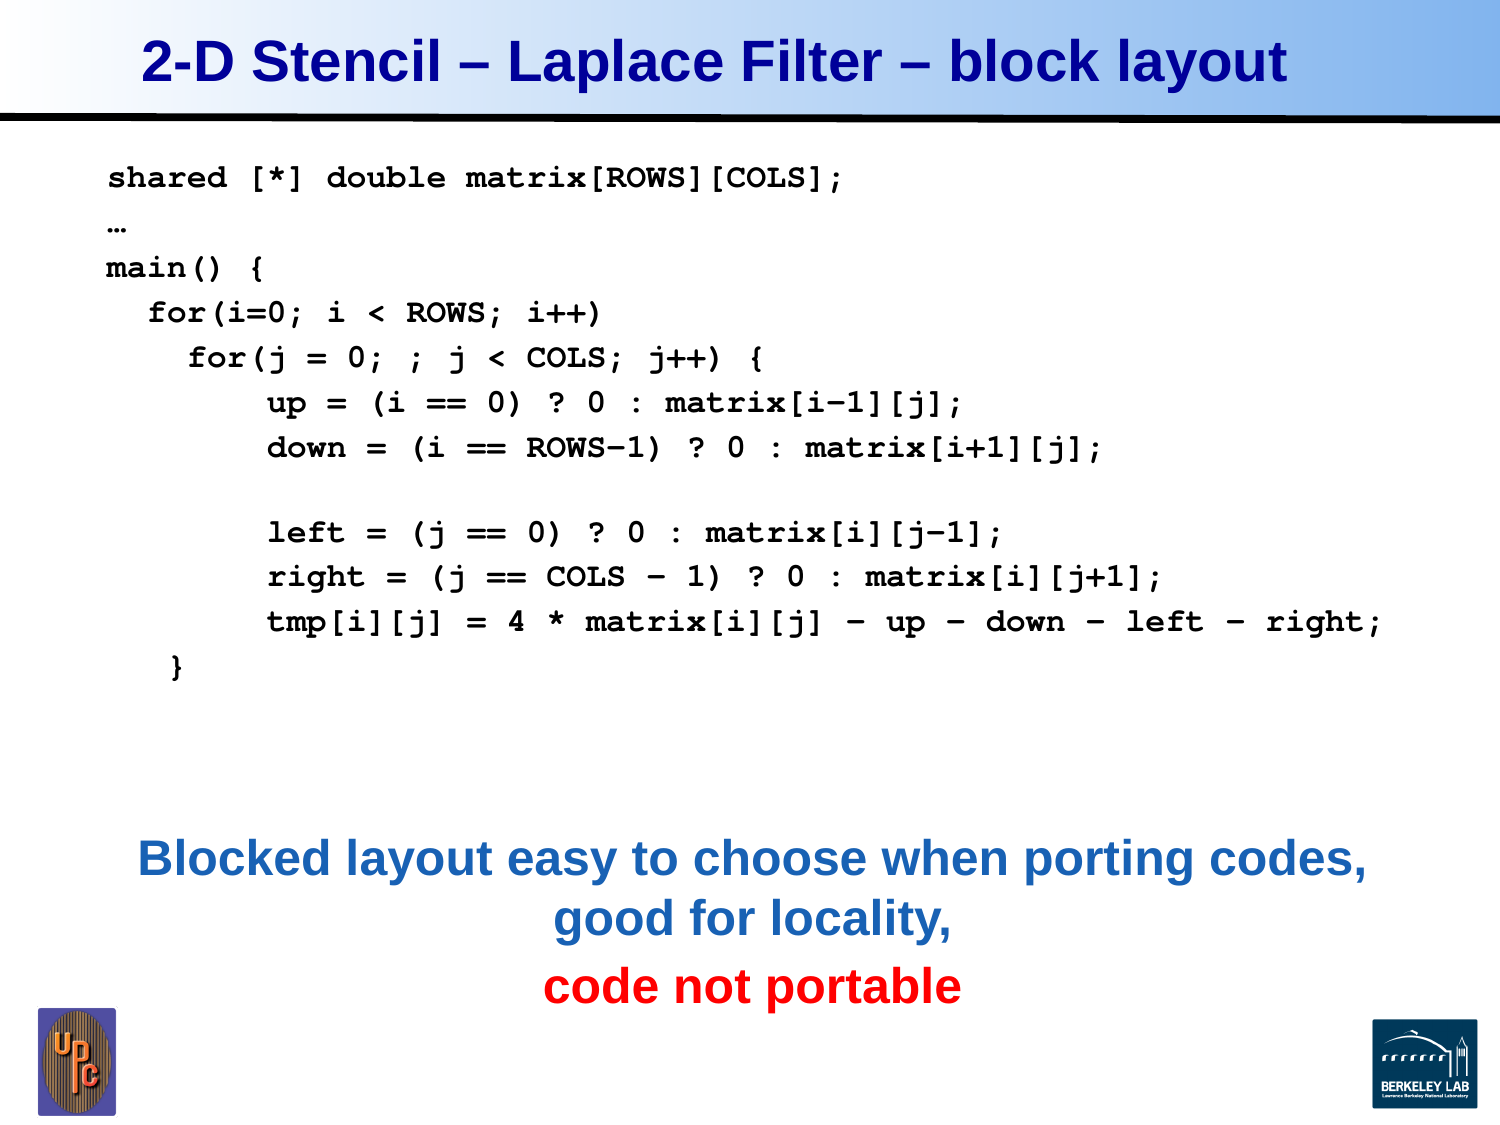

# 2-D Stencil – Laplace Filter – block layout
shared [*] double matrix[ROWS][COLS];
…
main() {
  for(i=0; i < ROWS; i++)
    for(j = 0; ; j < COLS; j++) {
        up = (i == 0) ? 0 : matrix[i-1][j];
        down = (i == ROWS-1) ? 0 : matrix[i+1][j];
        left = (j == 0) ? 0 : matrix[i][j-1];
        right = (j == COLS - 1) ? 0 : matrix[i][j+1];
        tmp[i][j] = 4 * matrix[i][j] - up - down - left - right;
   }

Blocked layout easy to choose when porting codes, good for locality,
code not portable